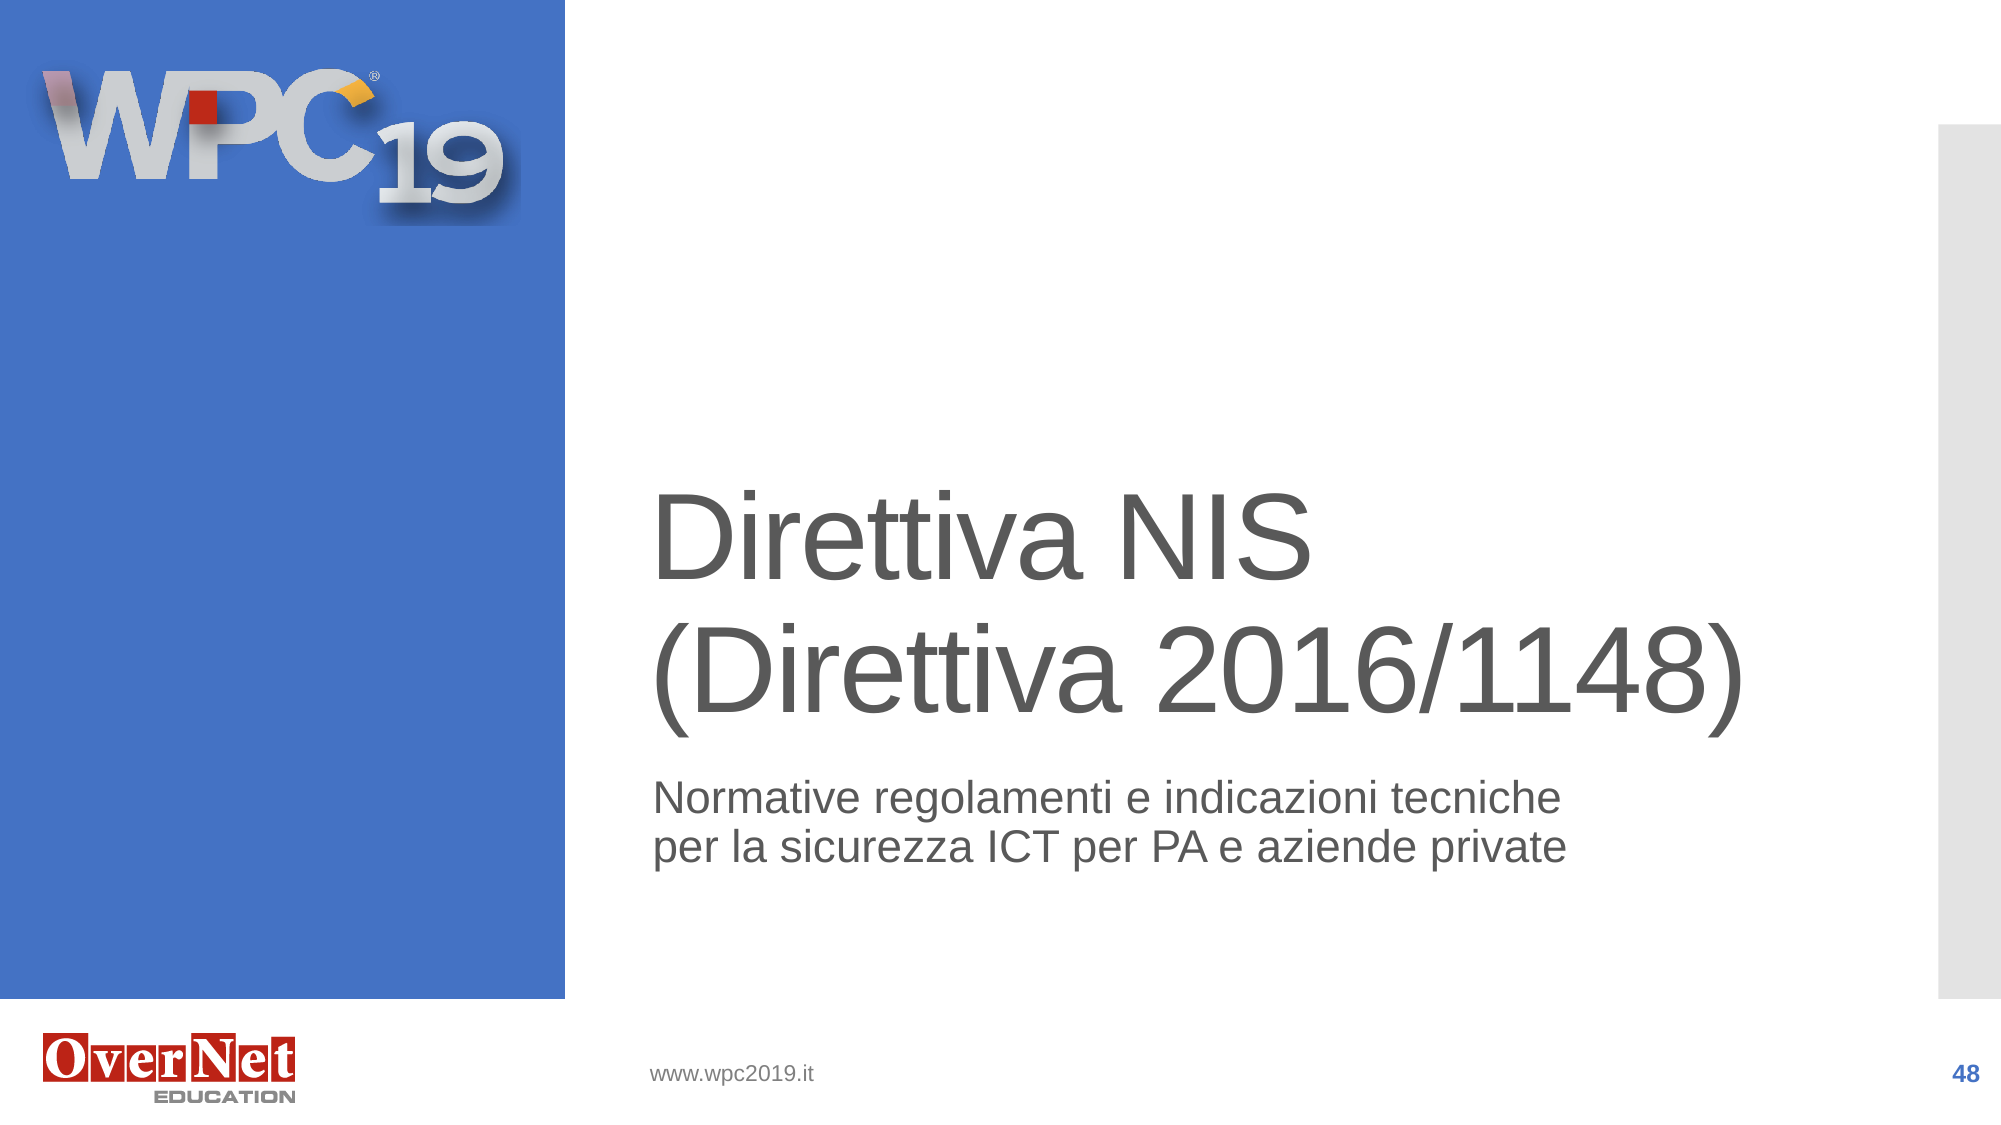

# Direttiva NIS (Direttiva 2016/1148)
Normative regolamenti e indicazioni tecniche
per la sicurezza ICT per PA e aziende private
www.wpc2019.it
48